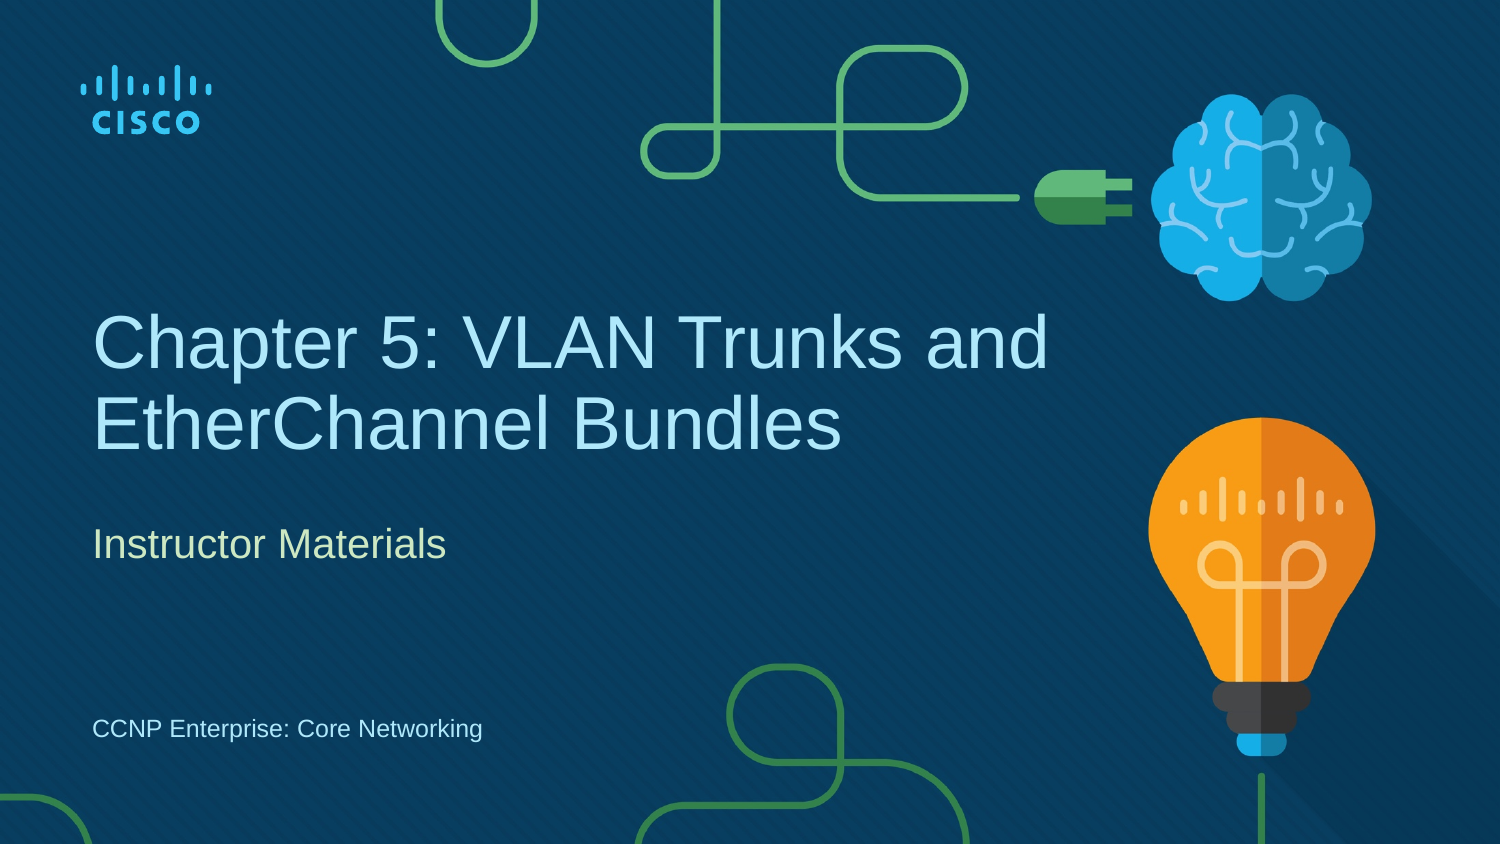

# Chapter 5: VLAN Trunks and EtherChannel Bundles
Instructor Materials
CCNP Enterprise: Core Networking